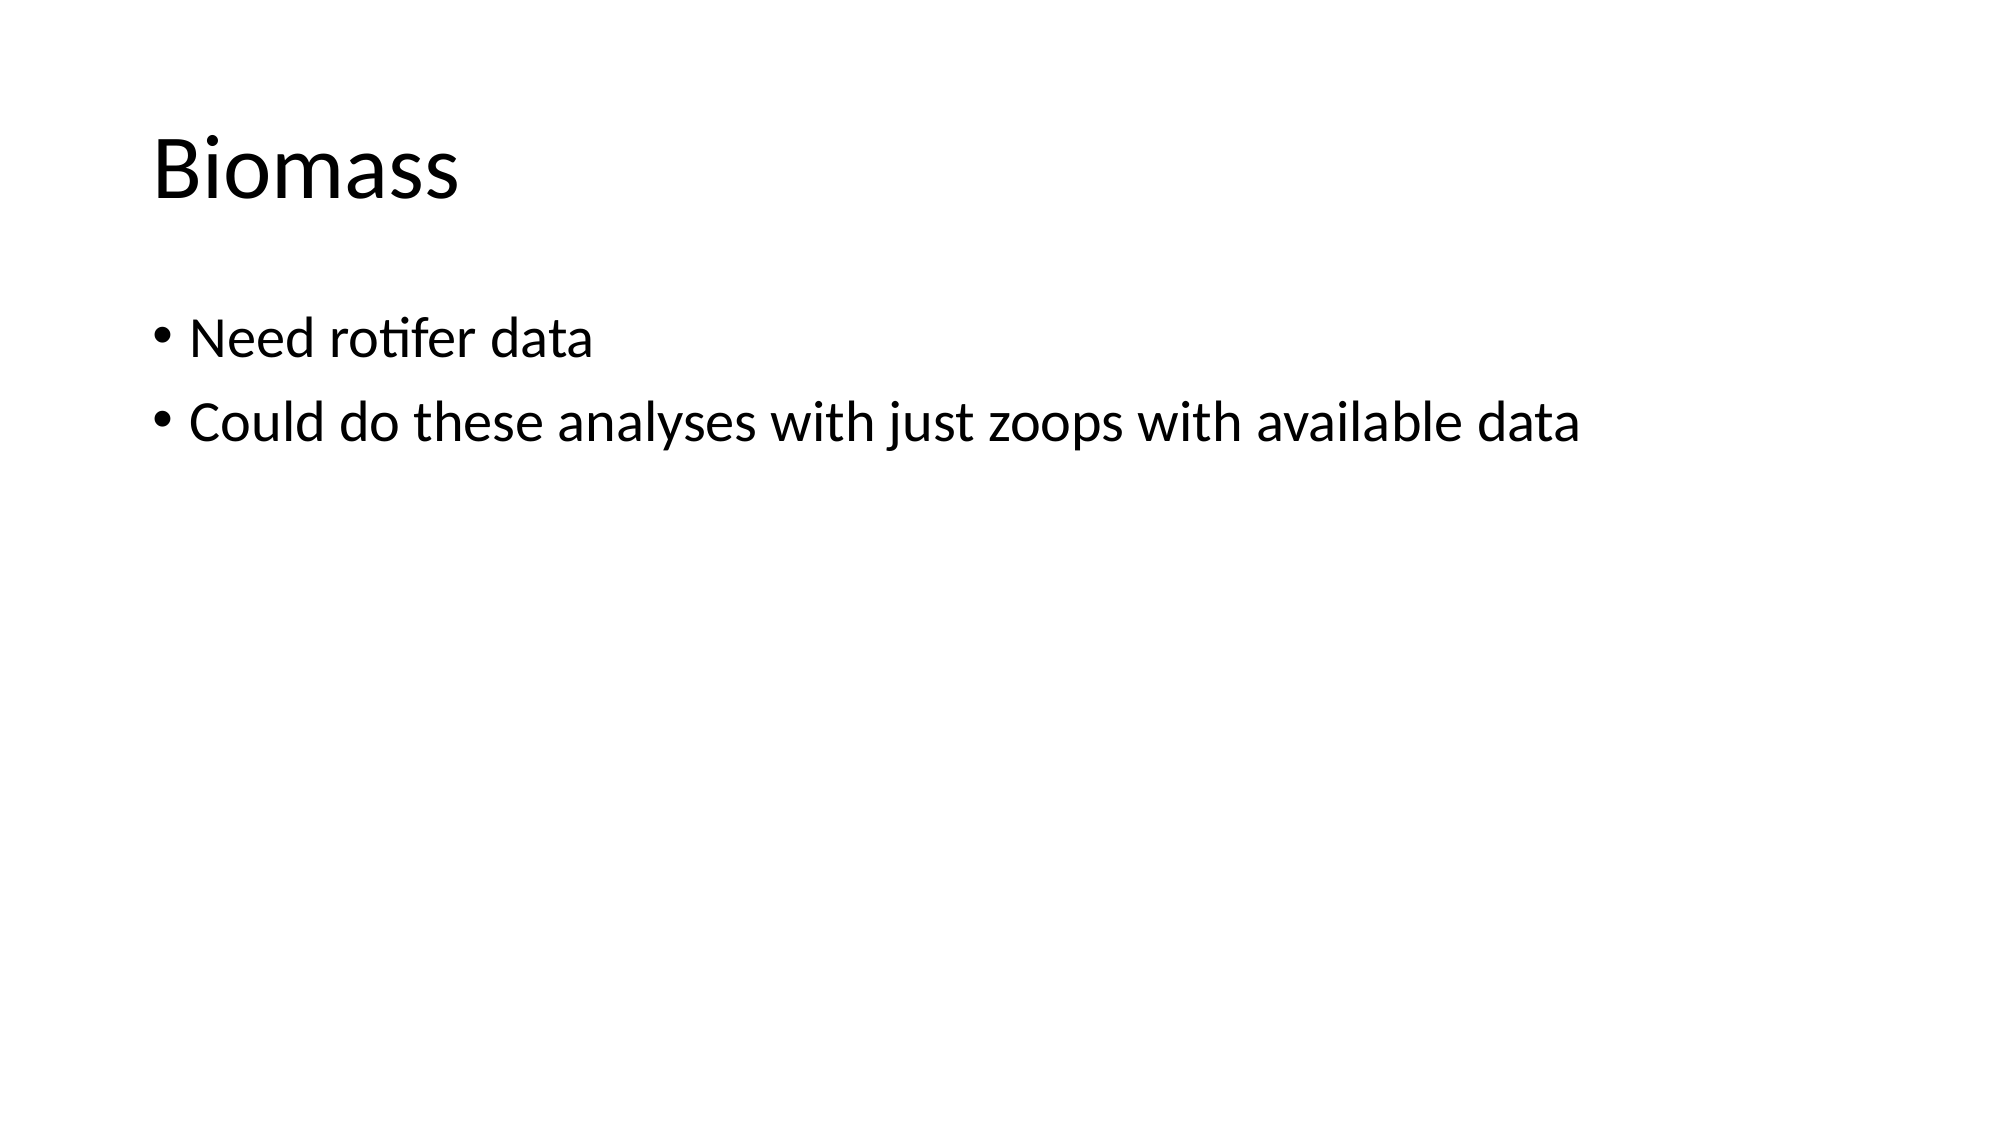

# Biomass
Need rotifer data
Could do these analyses with just zoops with available data